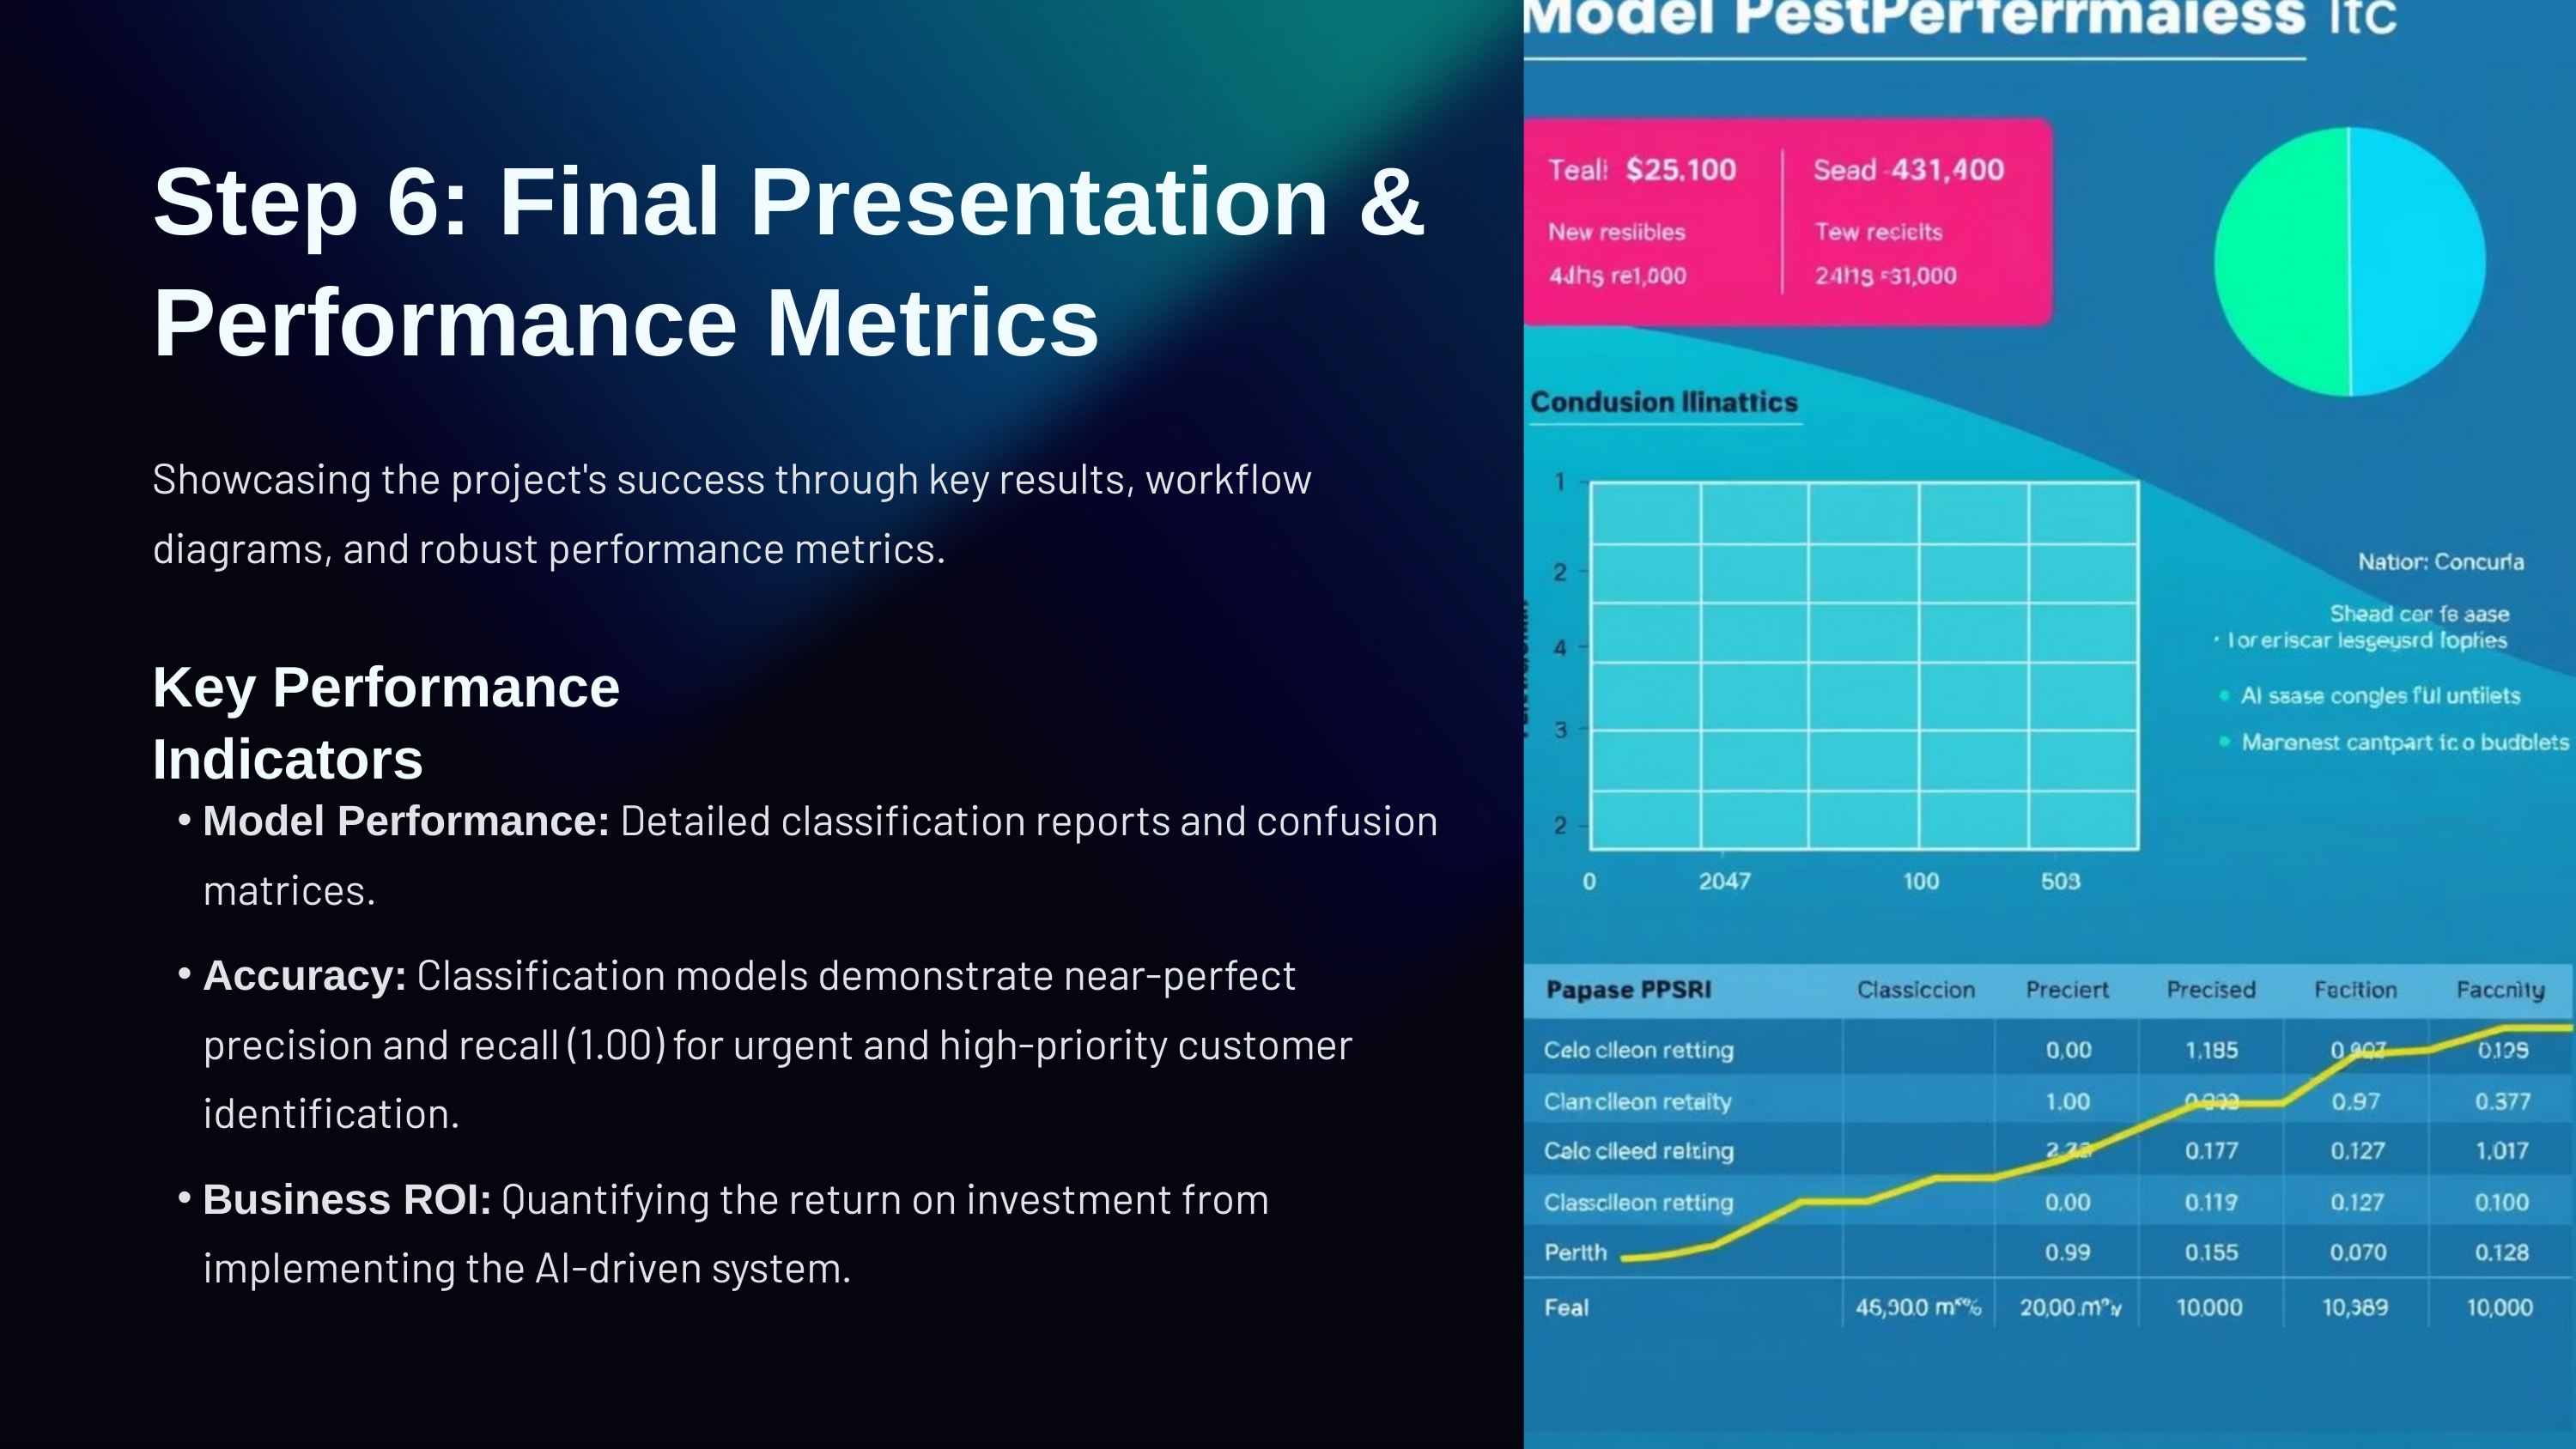

Step 6: Final Presentation & Performance Metrics
Showcasing the project's success through key results, workflow diagrams, and robust performance metrics.
Key Performance Indicators
Model Performance: Detailed classification reports and confusion matrices.
Accuracy: Classification models demonstrate near-perfect precision and recall (1.00) for urgent and high-priority customer identification.
Business ROI: Quantifying the return on investment from implementing the AI-driven system.